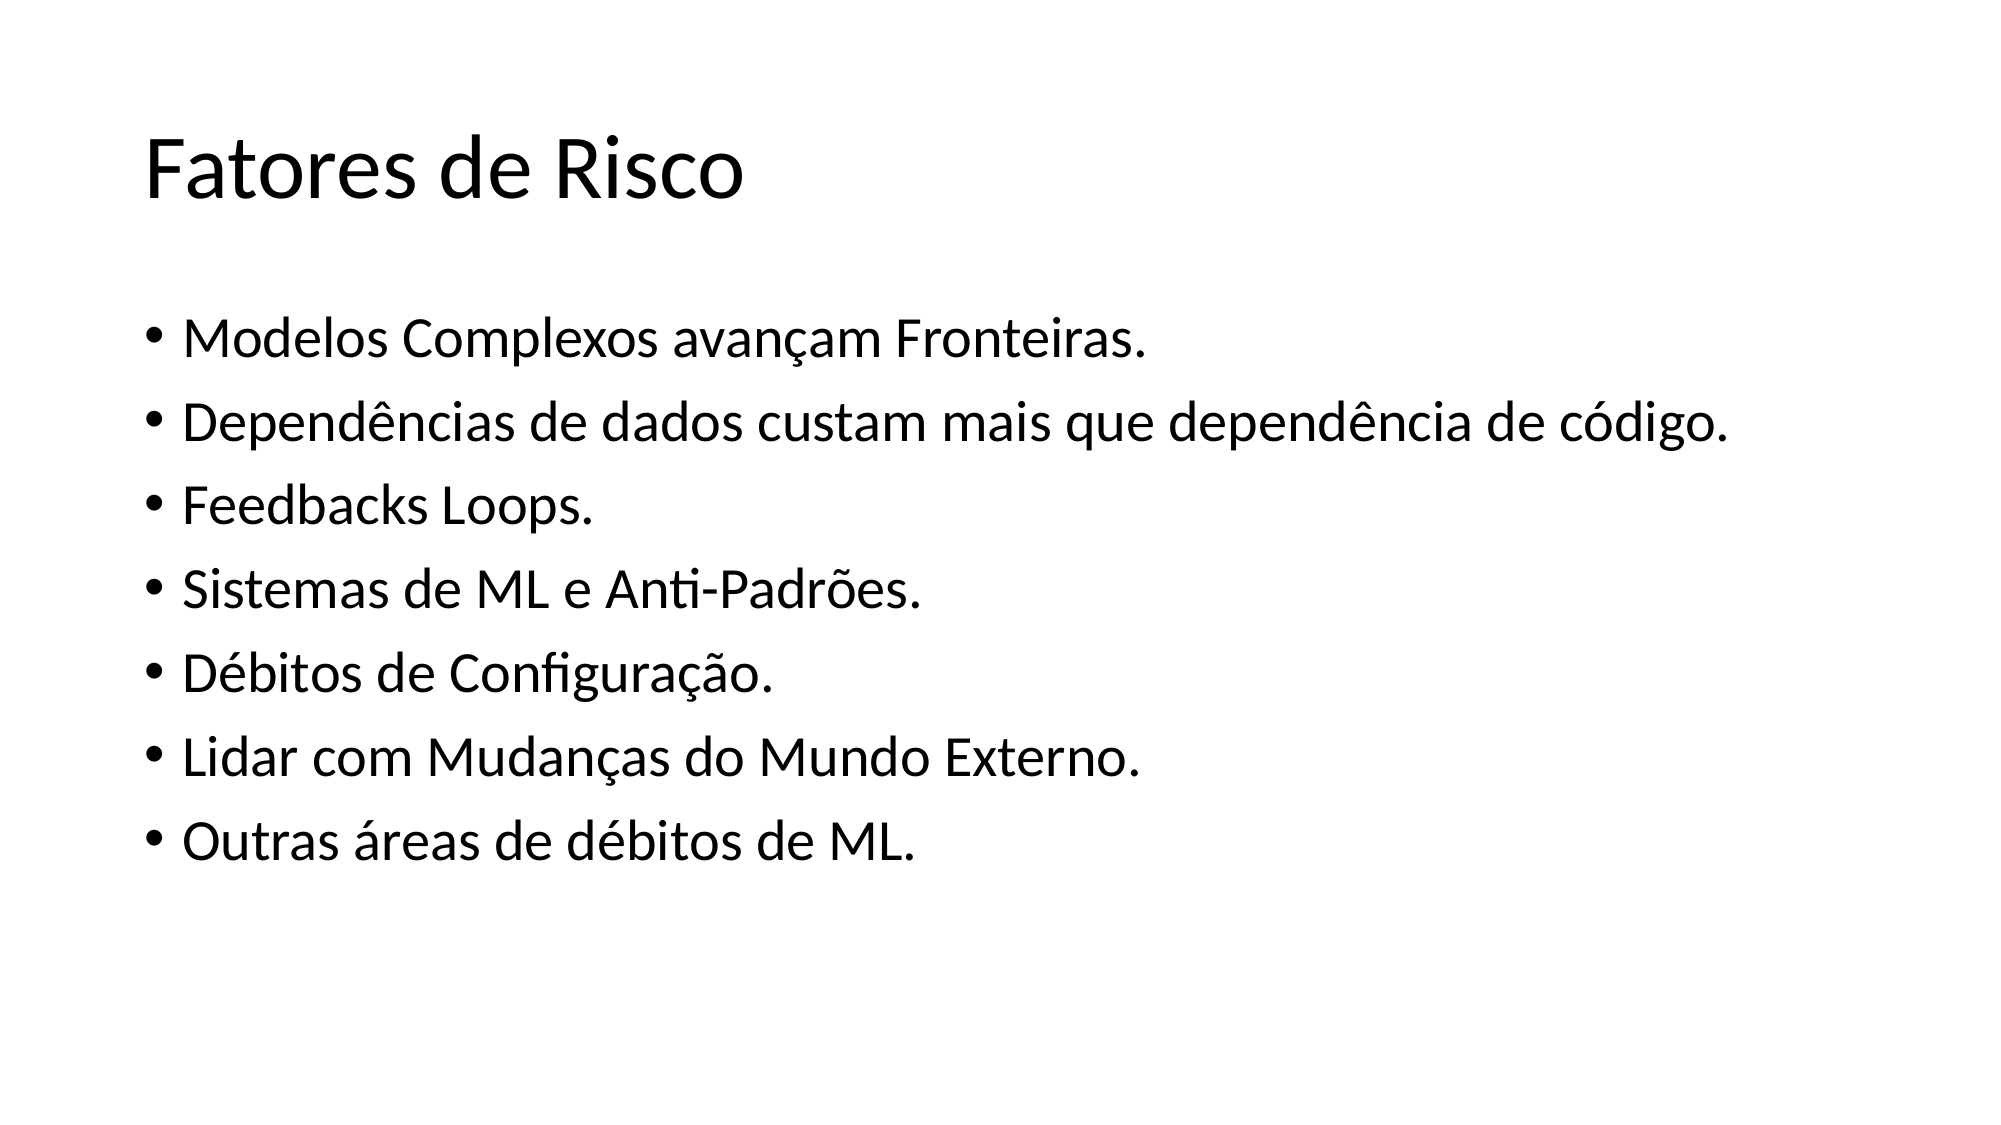

# Fatores de Risco
Modelos Complexos avançam Fronteiras.
Dependências de dados custam mais que dependência de código.
Feedbacks Loops.
Sistemas de ML e Anti-Padrões.
Débitos de Configuração.
Lidar com Mudanças do Mundo Externo.
Outras áreas de débitos de ML.
7